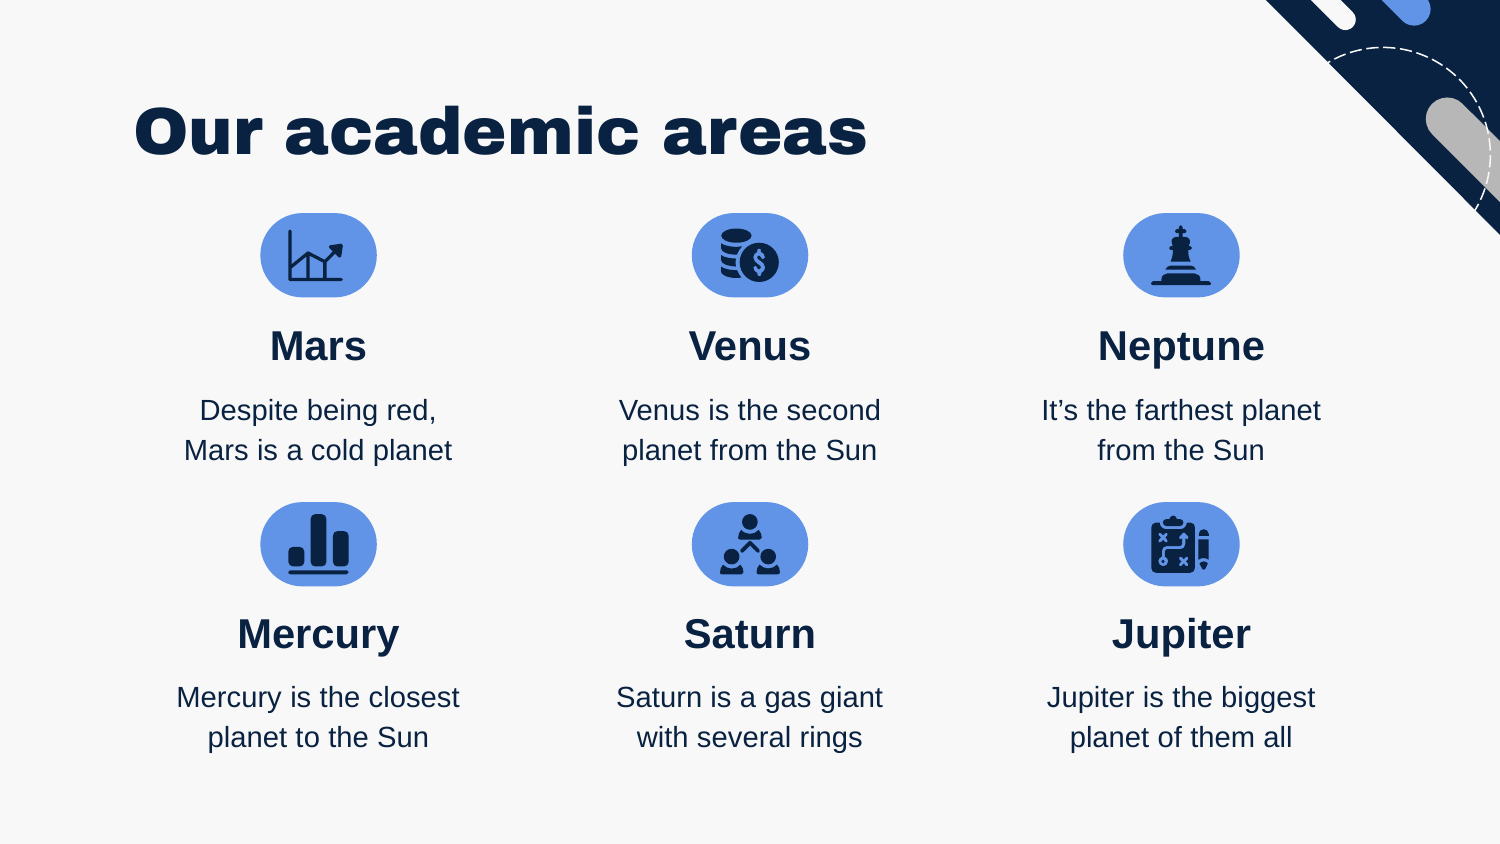

# Our academic areas

Mars
Venus
Neptune
Despite being red, Mars is a cold planet
Venus is the second planet from the Sun
It’s the farthest planet from the Sun

Mercury
Saturn
Jupiter
Mercury is the closest planet to the Sun
Saturn is a gas giant with several rings
Jupiter is the biggest planet of them all